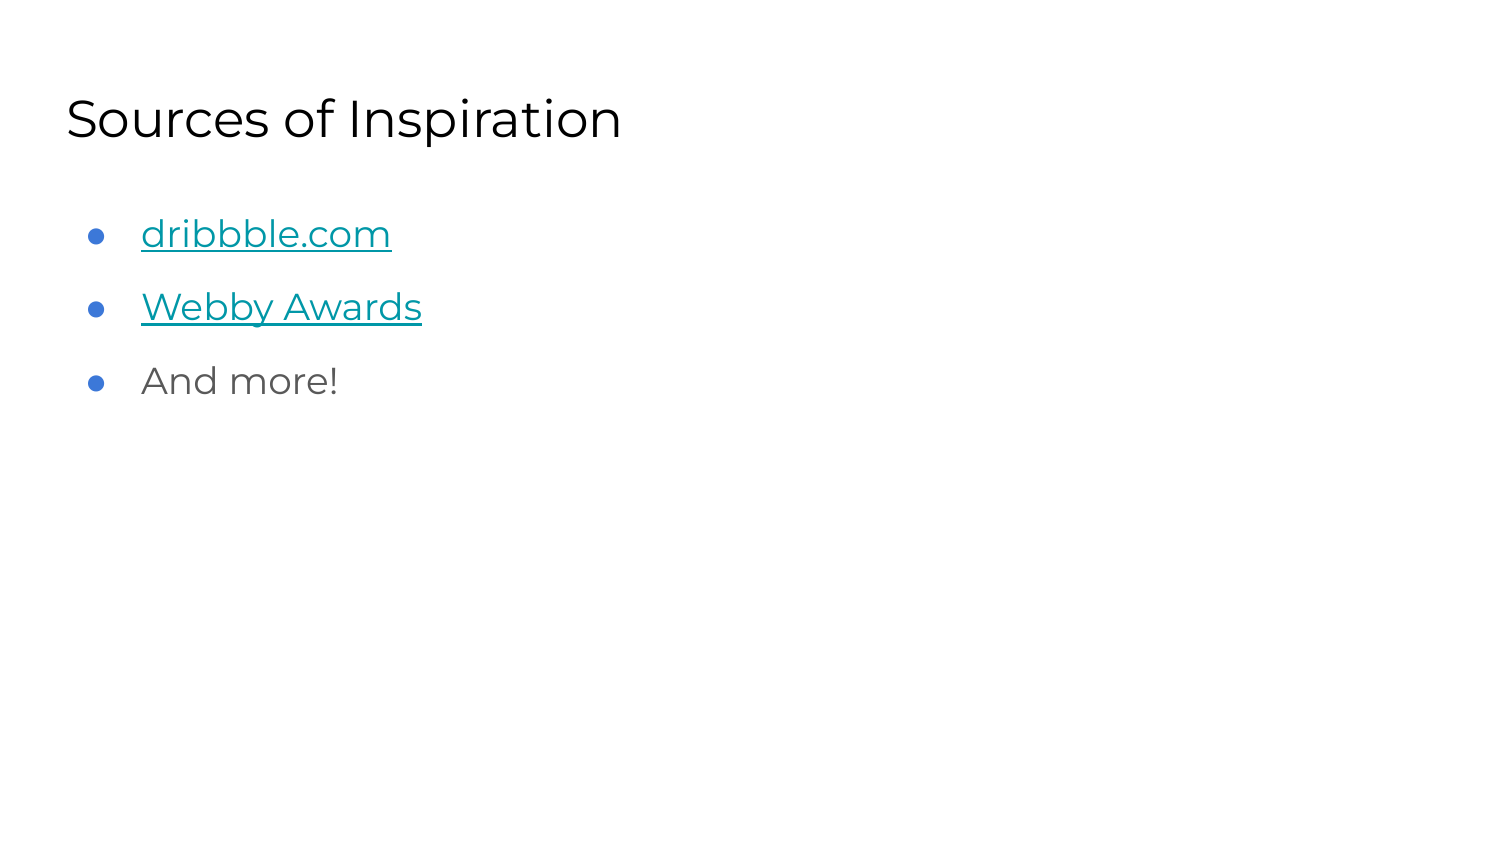

# Sources of Inspiration
dribbble.com
Webby Awards
And more!